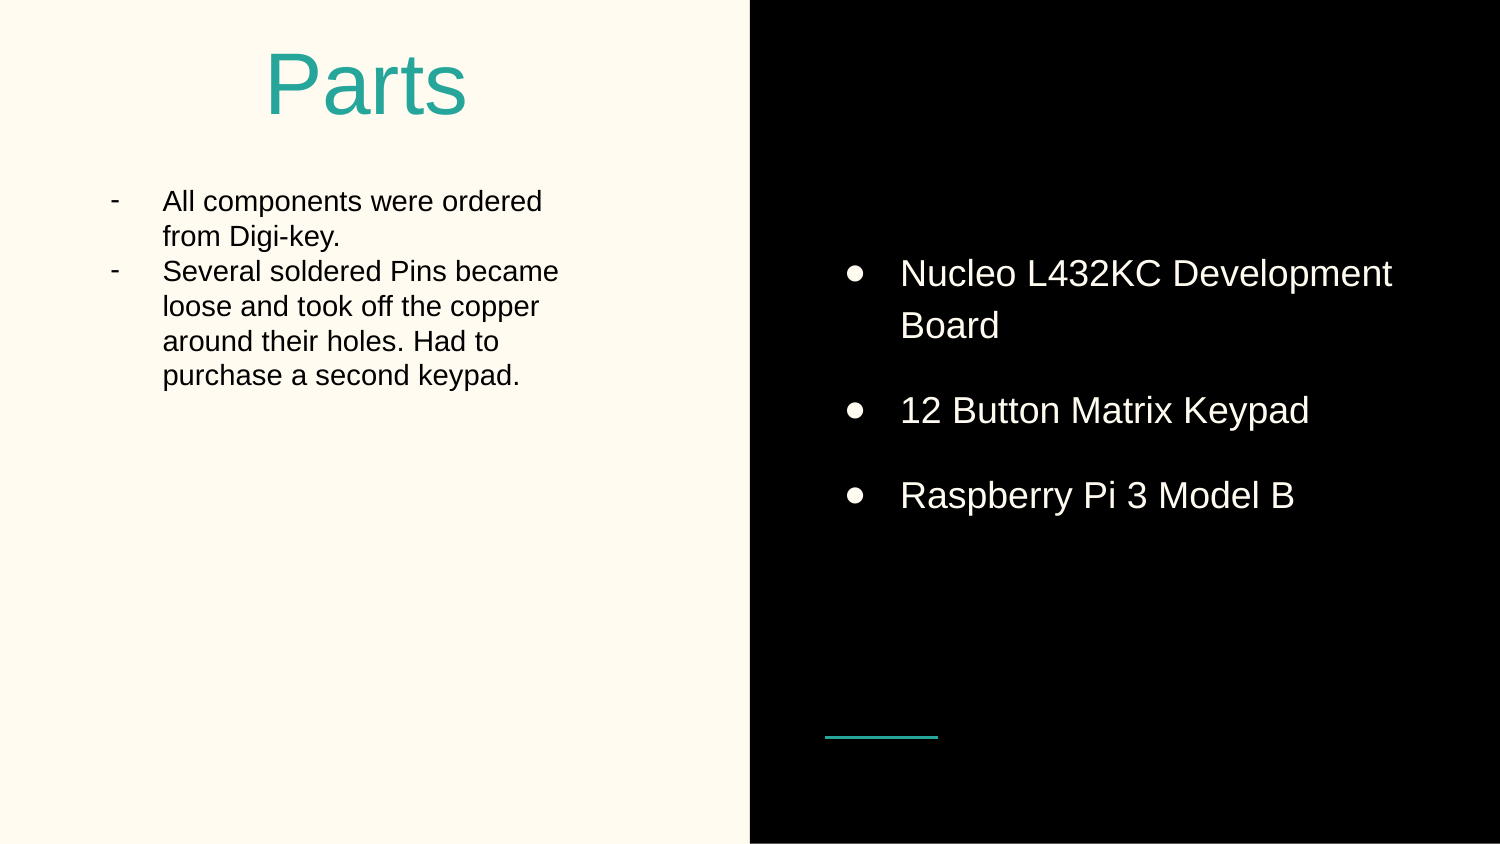

# Parts
Nucleo L432KC Development Board
12 Button Matrix Keypad
Raspberry Pi 3 Model B

All components were ordered from Digi-key.
Several soldered Pins became loose and took off the copper around their holes. Had to purchase a second keypad.